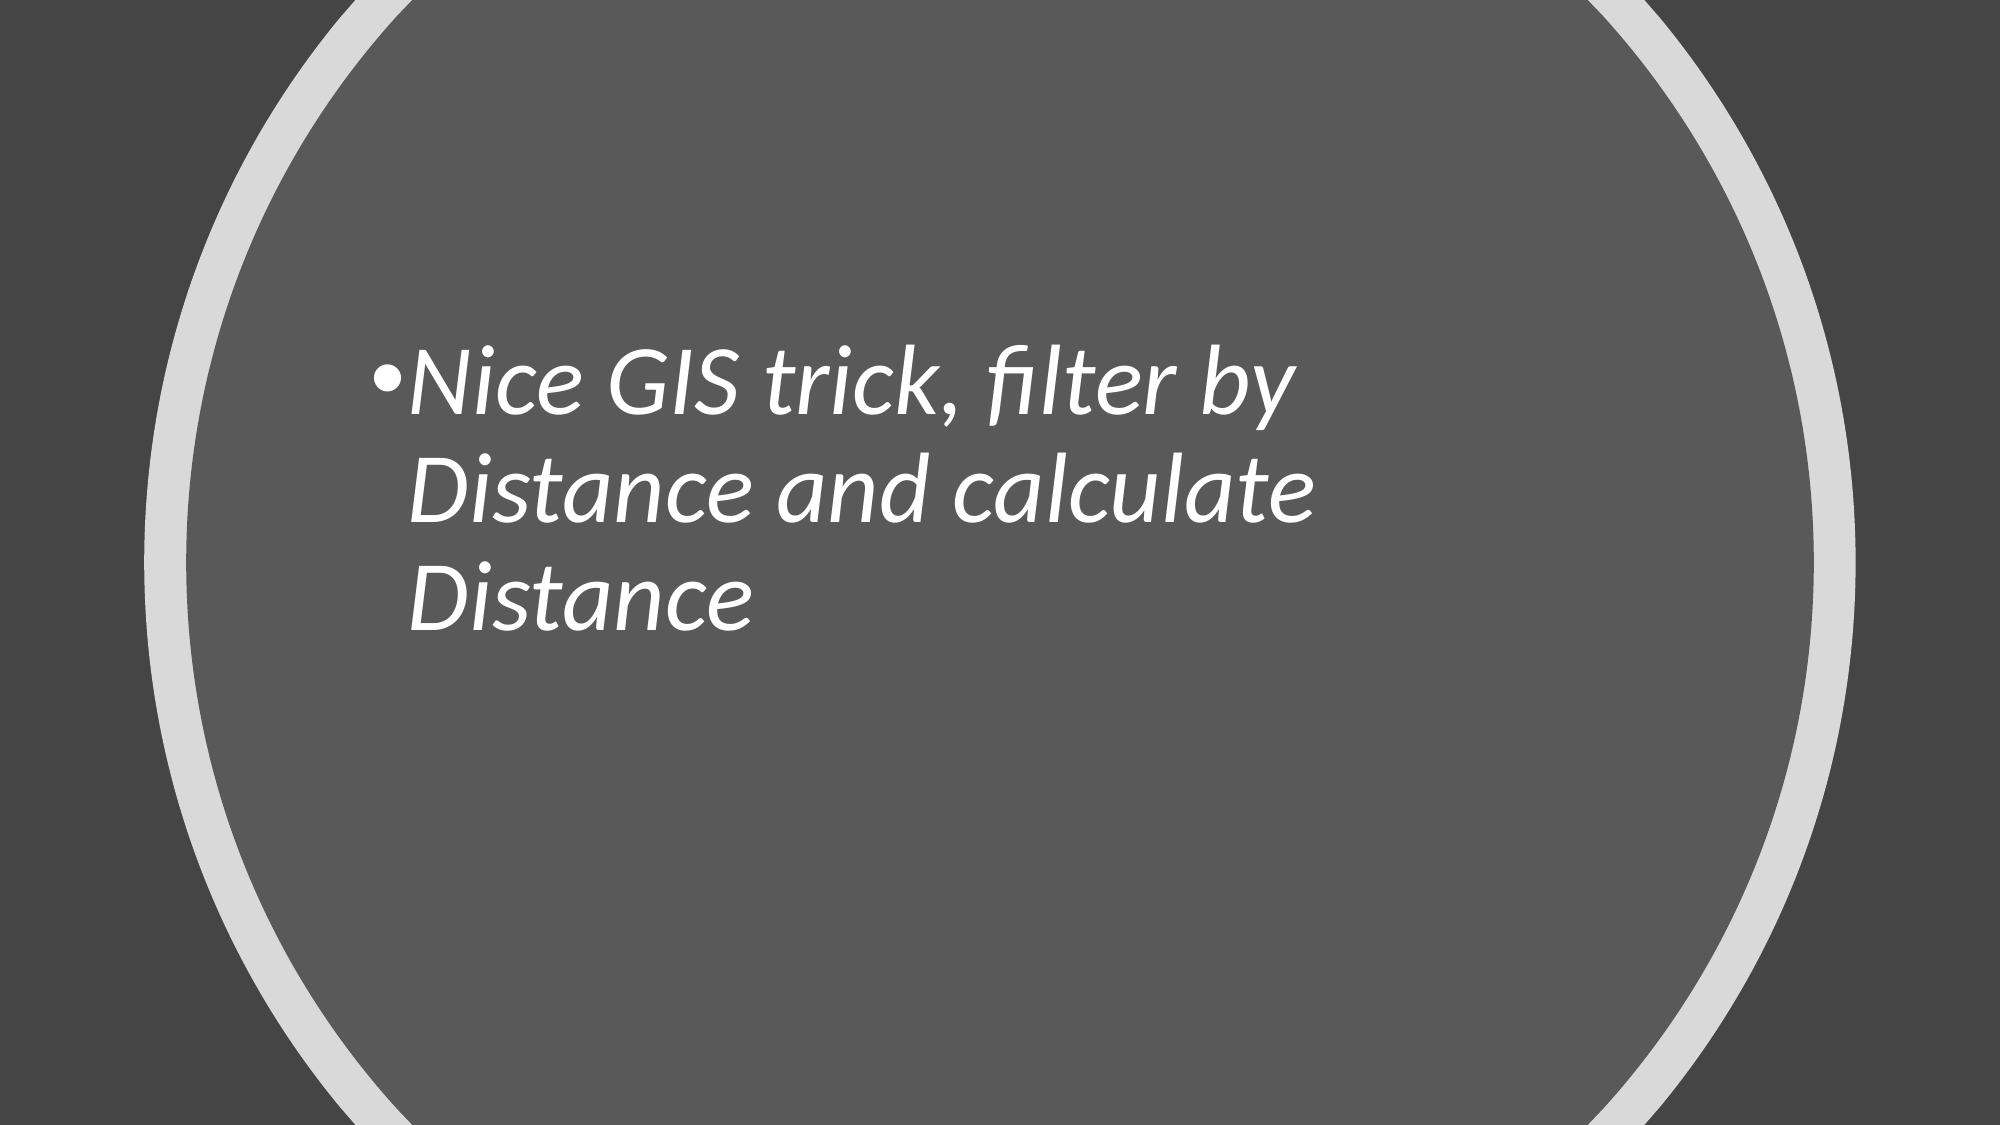

Nice GIS trick, filter by Distance and calculate Distance